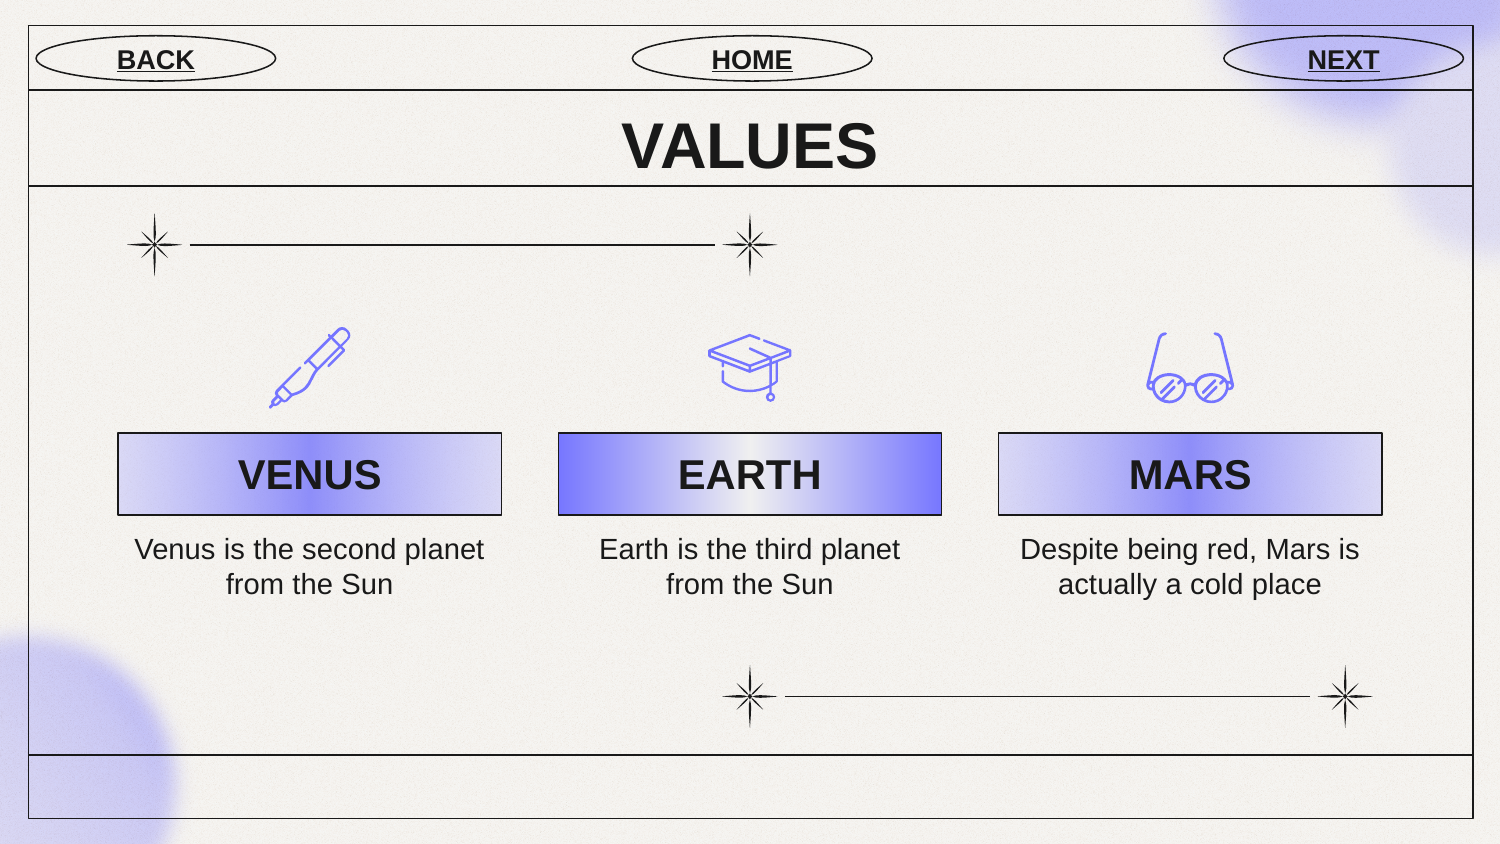

BACK
HOME
NEXT
# VALUES

VENUS
MARS
EARTH
Venus is the second planet from the Sun
Despite being red, Mars is actually a cold place
Earth is the third planet from the Sun